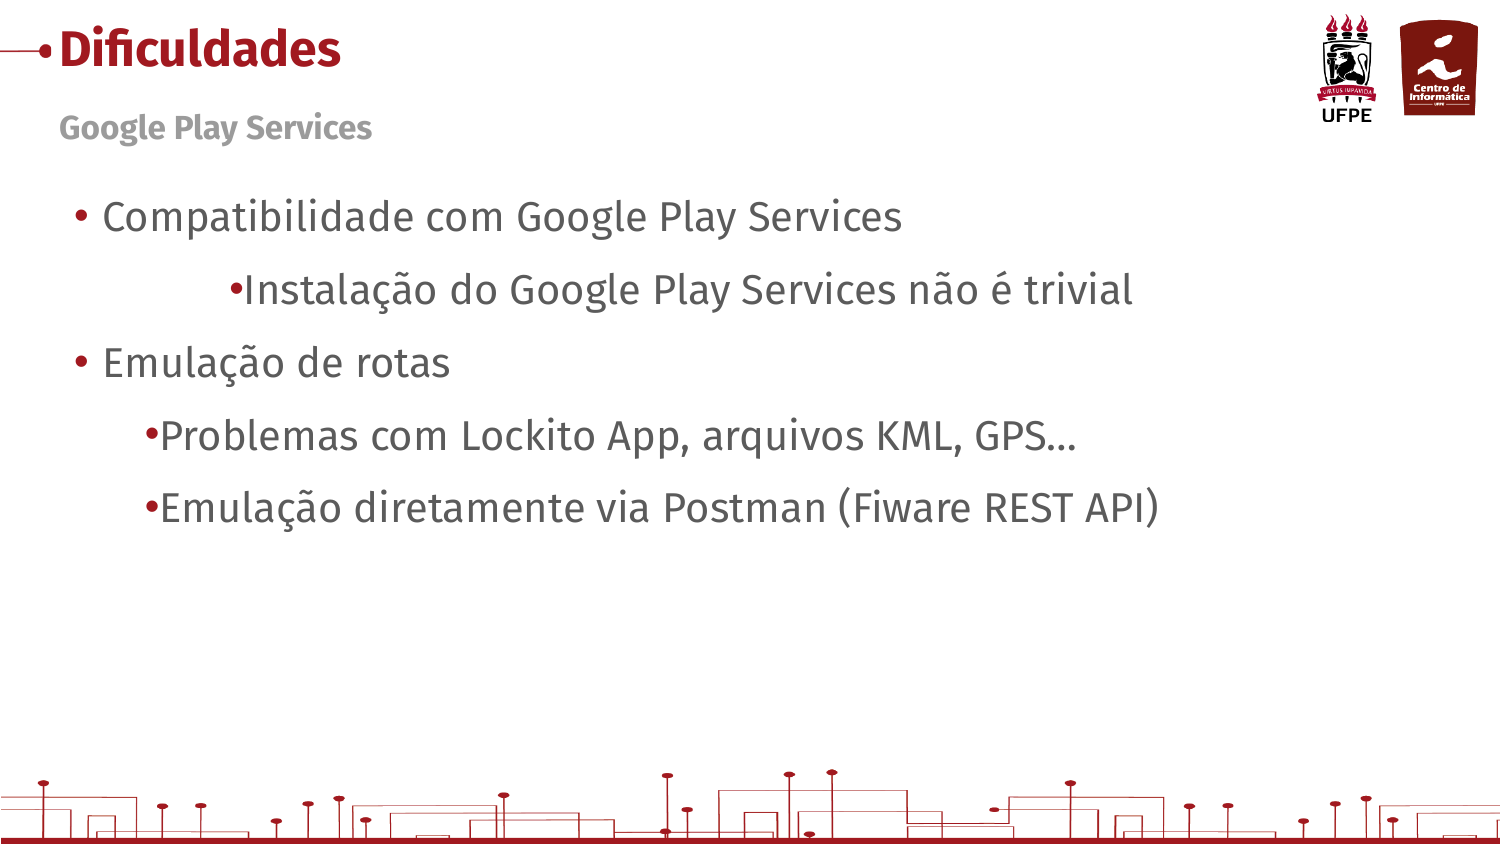

# Dificuldades
Google Play Services
Compatibilidade com Google Play Services
Instalação do Google Play Services não é trivial
Emulação de rotas
Problemas com Lockito App, arquivos KML, GPS…
Emulação diretamente via Postman (Fiware REST API)